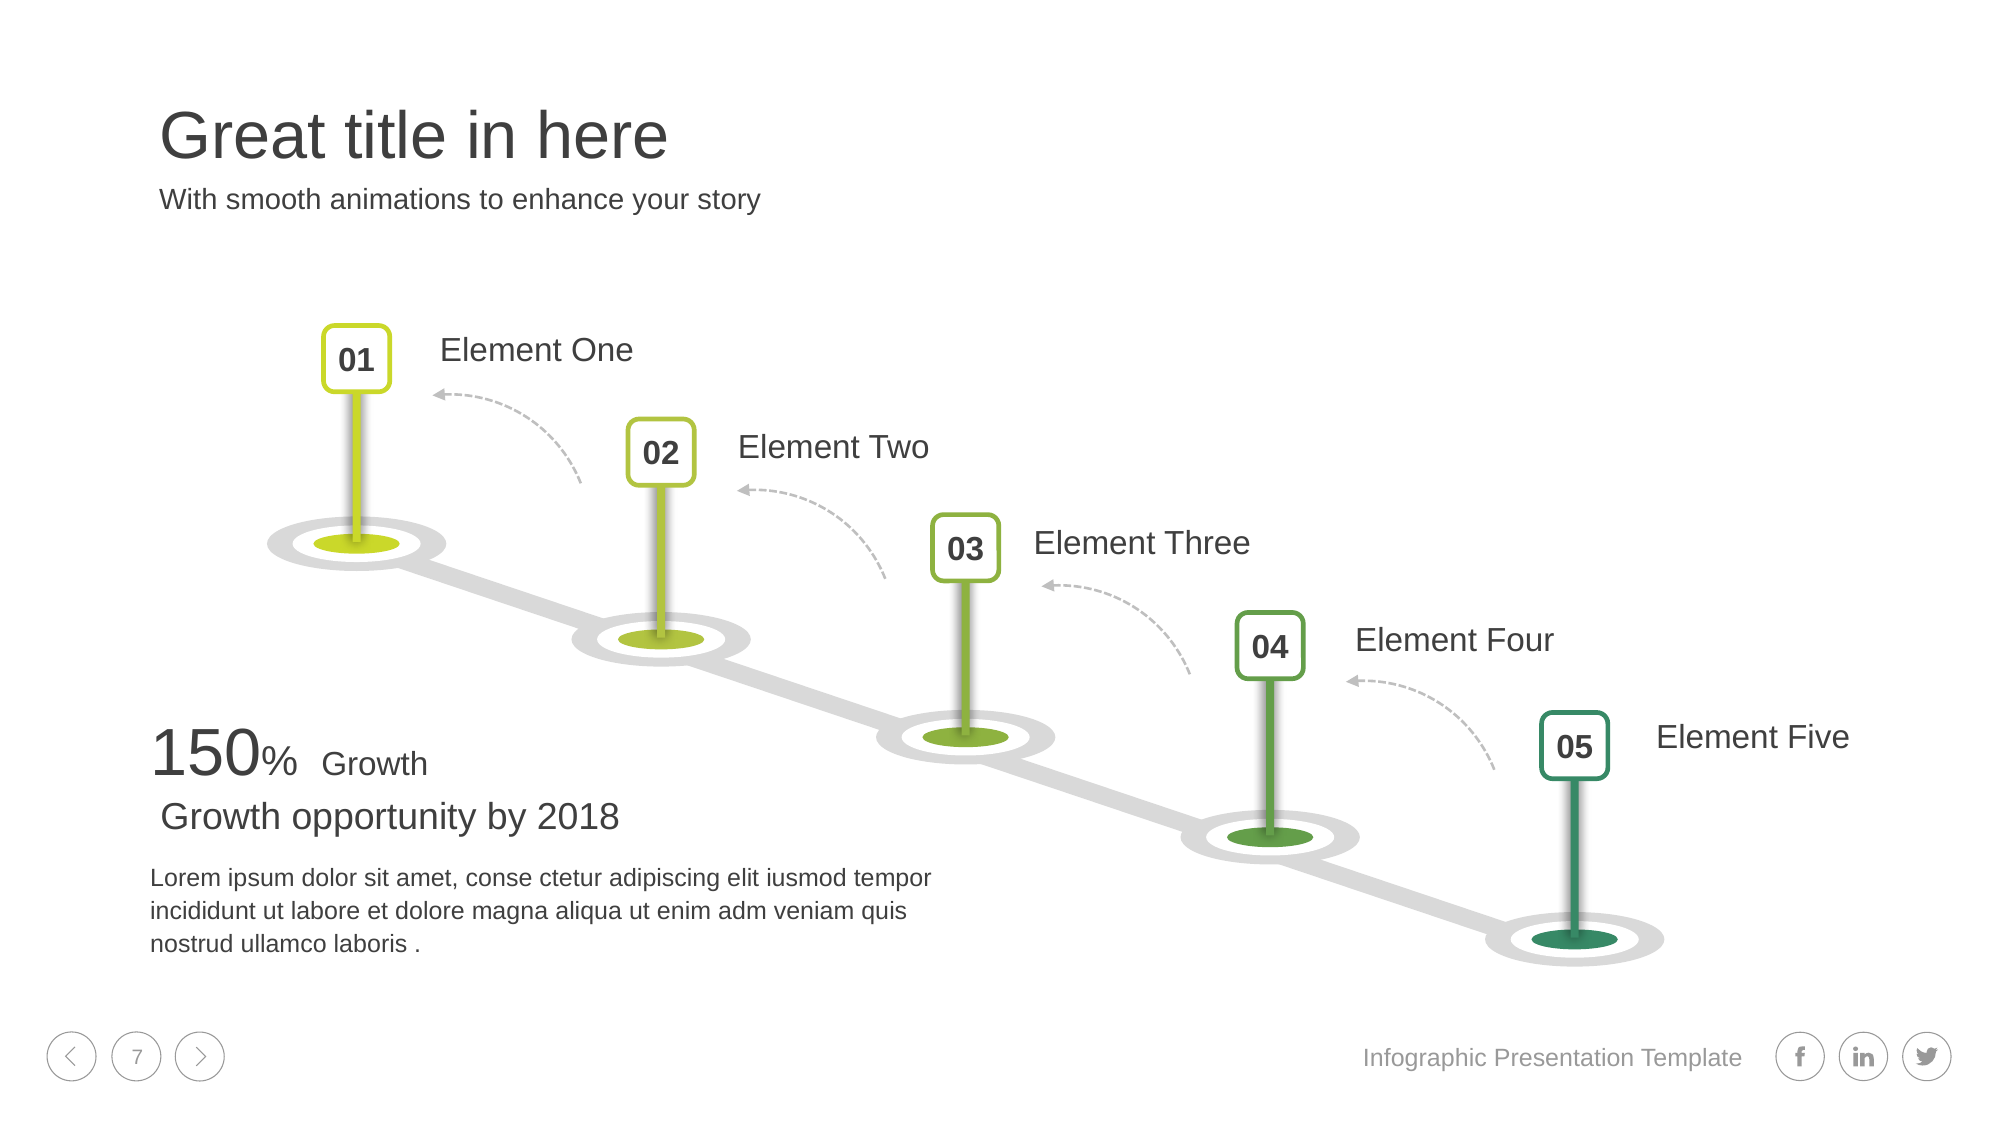

Great title in here
With smooth animations to enhance your story
Element One

01

Element Two

02

Element Three

03

Element Four

04

150% Growth
Growth opportunity by 2018
Lorem ipsum dolor sit amet, conse ctetur adipiscing elit iusmod tempor incididunt ut labore et dolore magna aliqua ut enim adm veniam quis nostrud ullamco laboris .
Element Five

05

7